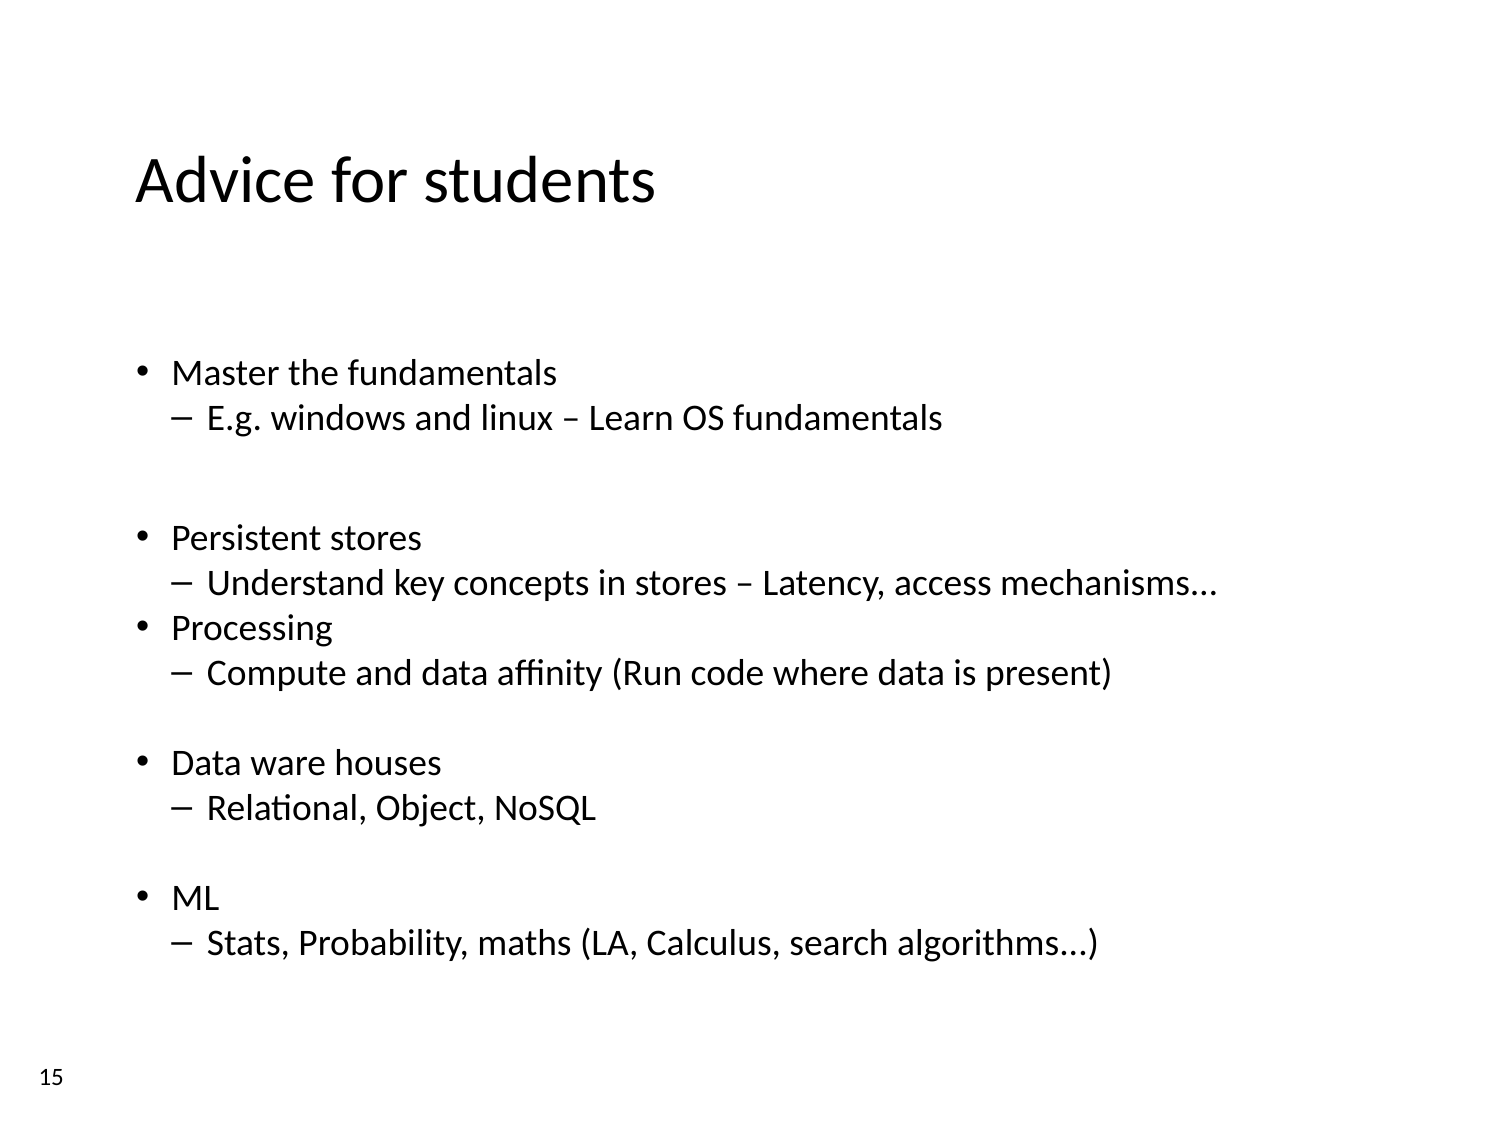

Advice for students

Master the fundamentals
E.g. windows and linux – Learn OS fundamentals

Persistent stores
Understand key concepts in stores – Latency, access mechanisms…
Processing
Compute and data affinity (Run code where data is present)

Data ware houses
Relational, Object, NoSQL

ML
Stats, Probability, maths (LA, Calculus, search algorithms...)